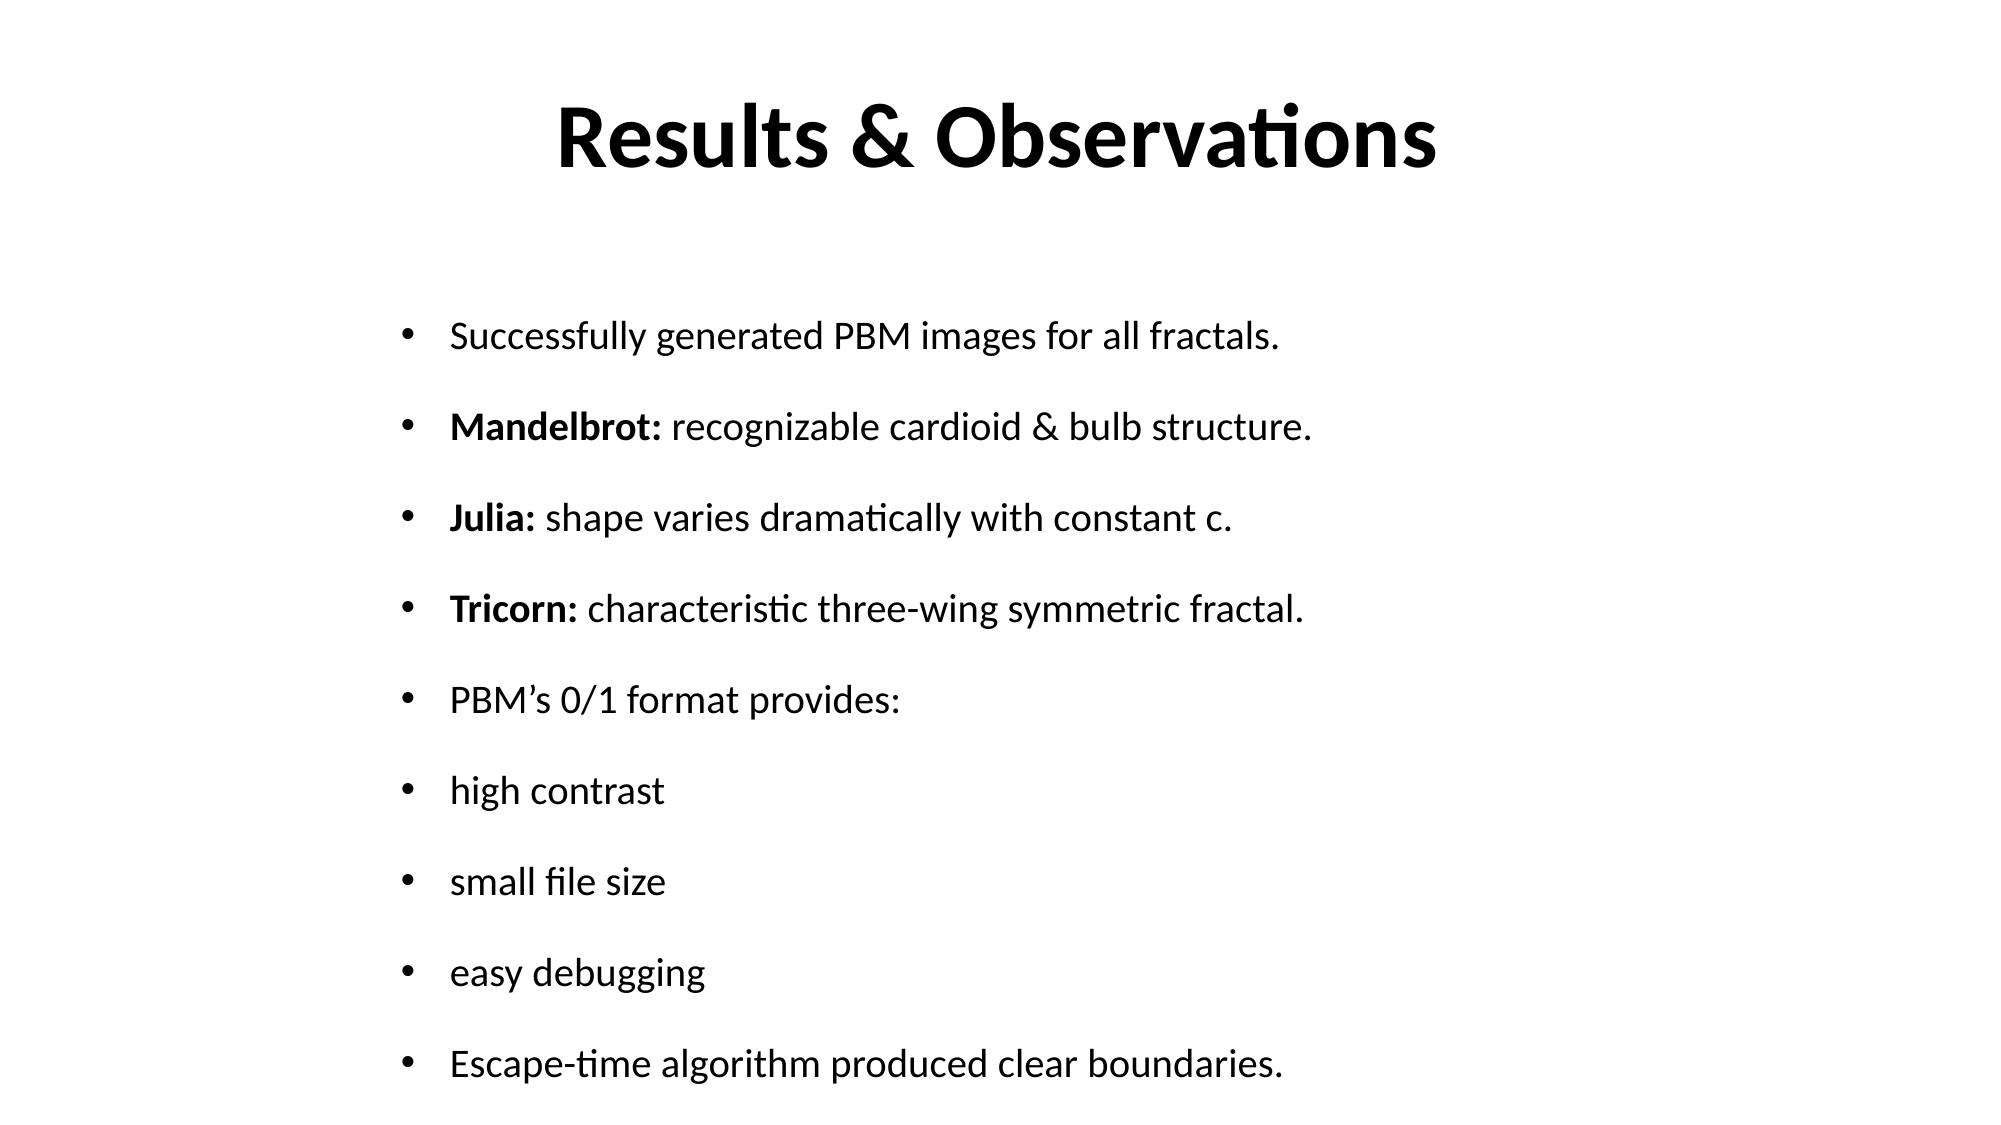

# Results & Observations
Successfully generated PBM images for all fractals.
Mandelbrot: recognizable cardioid & bulb structure.
Julia: shape varies dramatically with constant c.
Tricorn: characteristic three-wing symmetric fractal.
PBM’s 0/1 format provides:
high contrast
small file size
easy debugging
Escape-time algorithm produced clear boundaries.